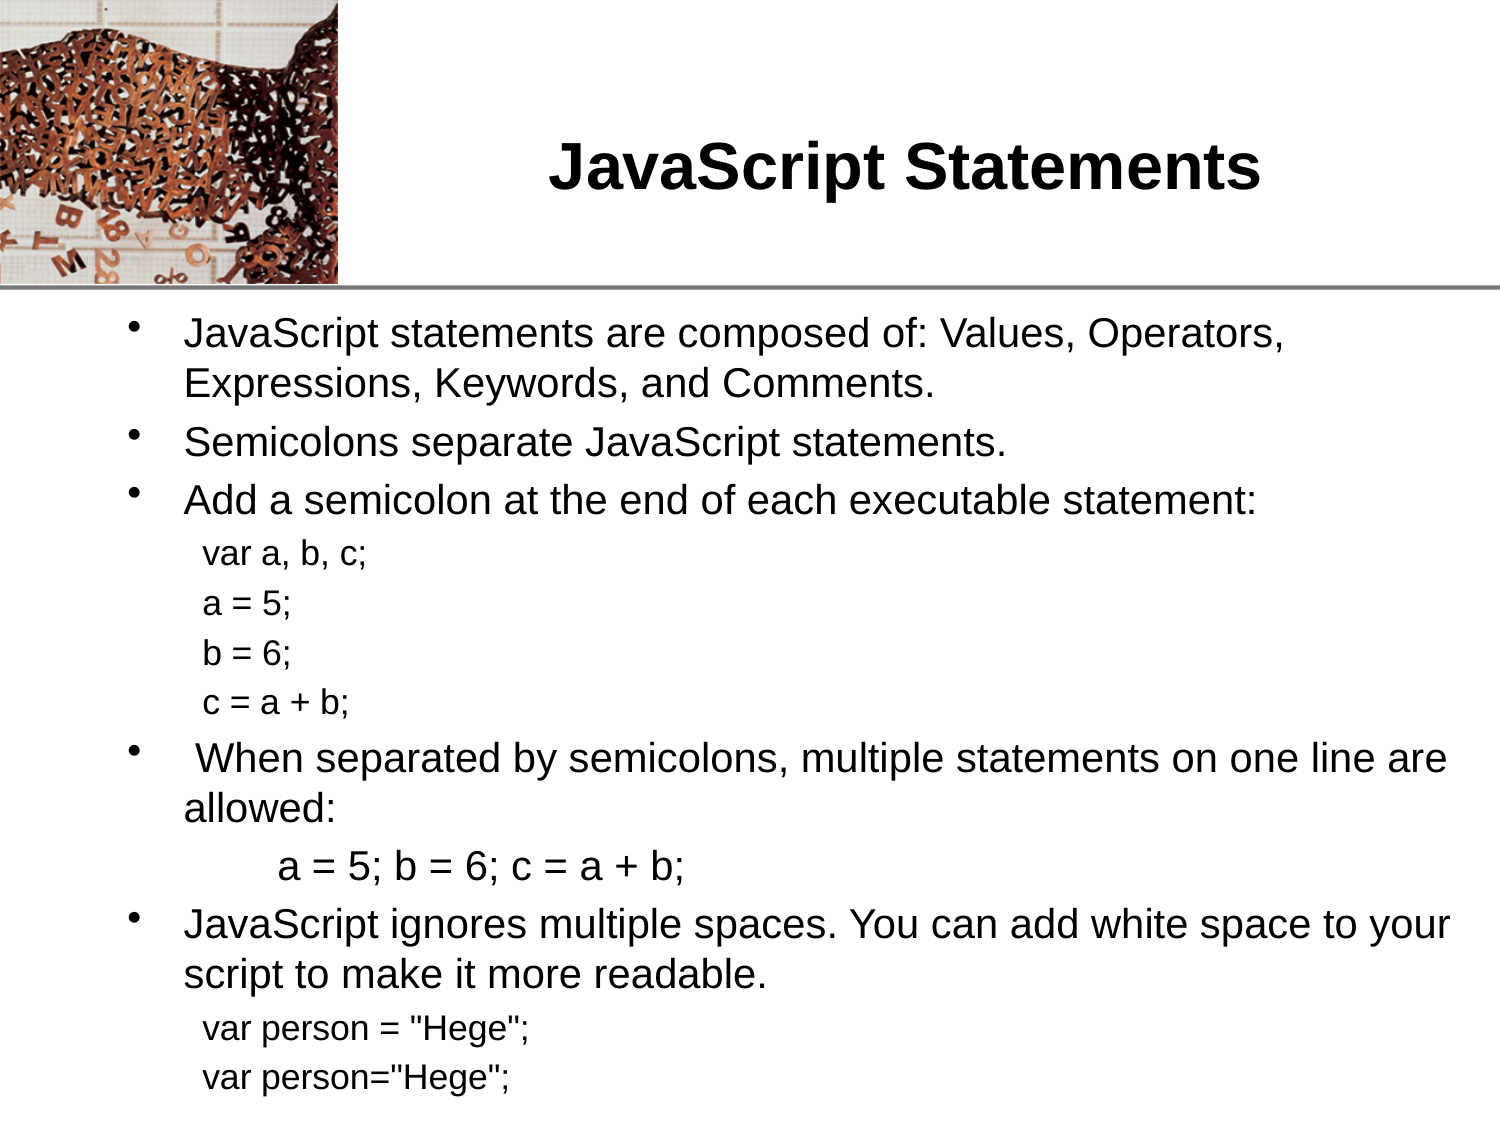

# JavaScript Statements
JavaScript statements are composed of: Values, Operators, Expressions, Keywords, and Comments.
Semicolons separate JavaScript statements.
Add a semicolon at the end of each executable statement:
var a, b, c;
a = 5;
b = 6;
c = a + b;
 When separated by semicolons, multiple statements on one line are allowed:
	a = 5; b = 6; c = a + b;
JavaScript ignores multiple spaces. You can add white space to your script to make it more readable.
var person = "Hege";
var person="Hege";